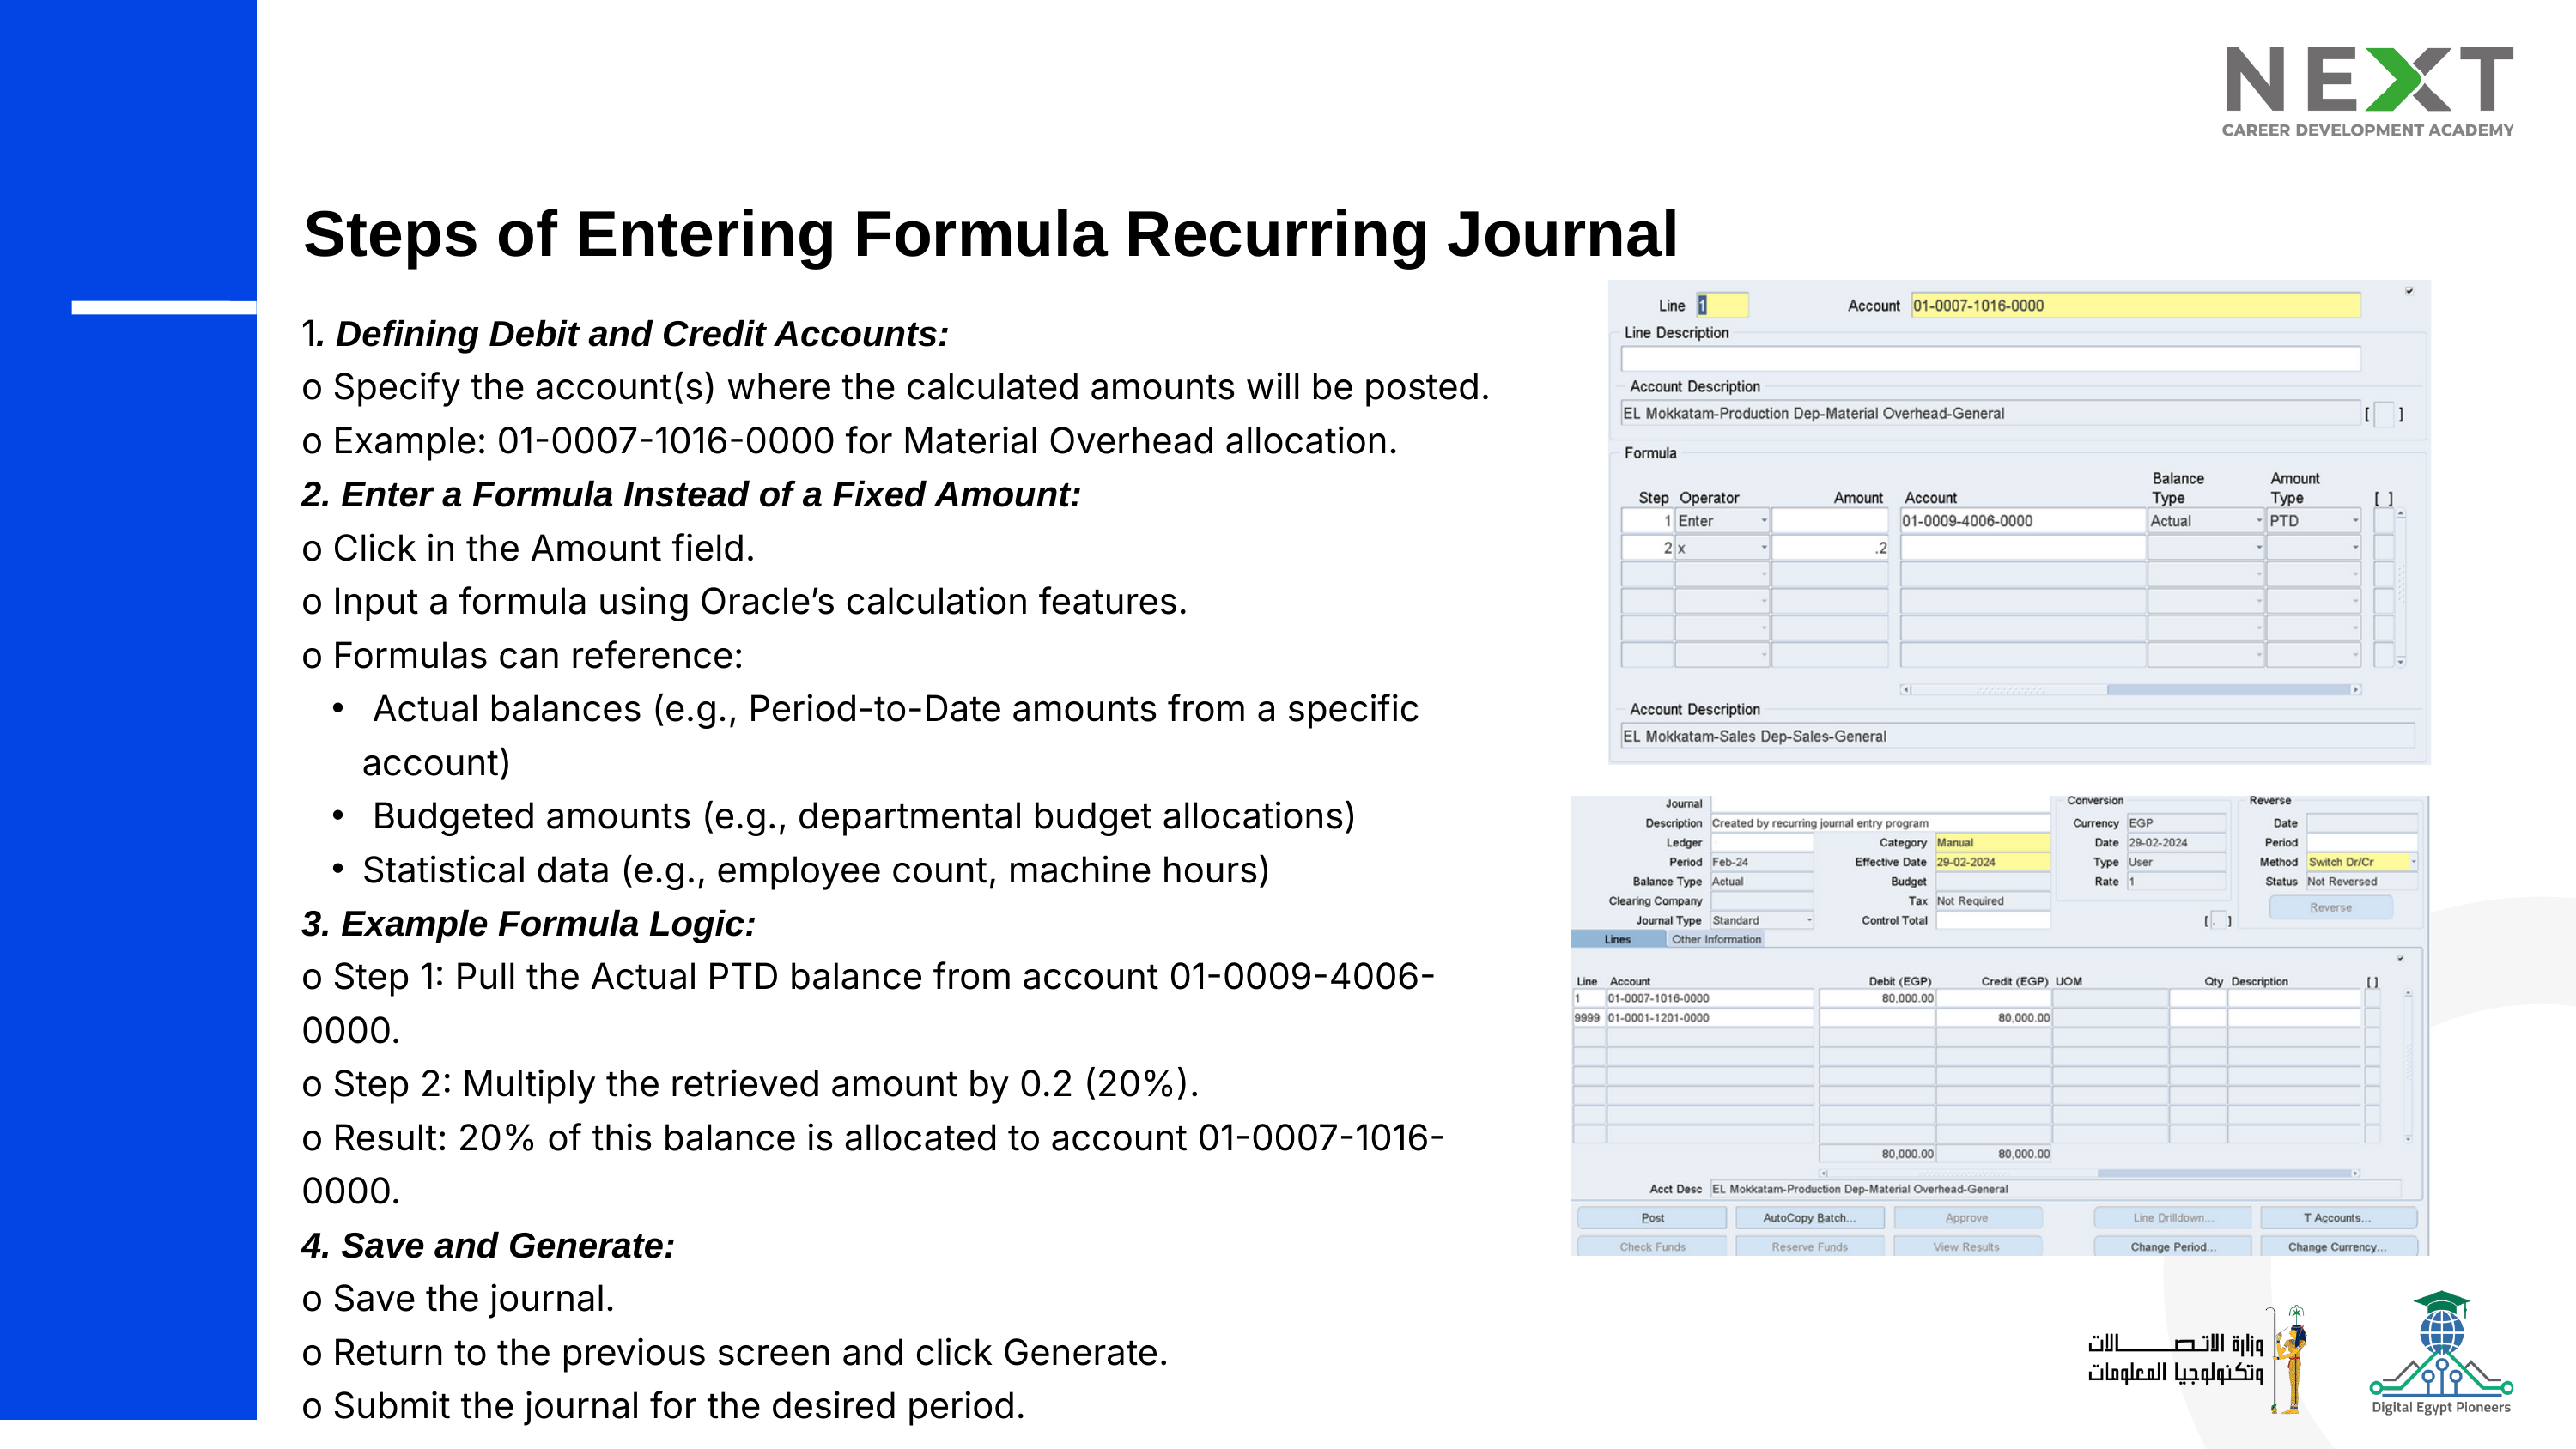

Steps of Entering Formula Recurring Journal

1. Defining Debit and Credit Accounts:
o Specify the account(s) where the calculated amounts will be posted.
o Example: 01-0007-1016-0000 for Material Overhead allocation.
2. Enter a Formula Instead of a Fixed Amount:
o Click in the Amount field.
o Input a formula using Oracle’s calculation features.
o Formulas can reference:
 Actual balances (e.g., Period-to-Date amounts from a specific account)
 Budgeted amounts (e.g., departmental budget allocations)
Statistical data (e.g., employee count, machine hours)
3. Example Formula Logic:
o Step 1: Pull the Actual PTD balance from account 01-0009-4006-0000.
o Step 2: Multiply the retrieved amount by 0.2 (20%).
o Result: 20% of this balance is allocated to account 01-0007-1016-0000.
4. Save and Generate:
o Save the journal.
o Return to the previous screen and click Generate.
o Submit the journal for the desired period.